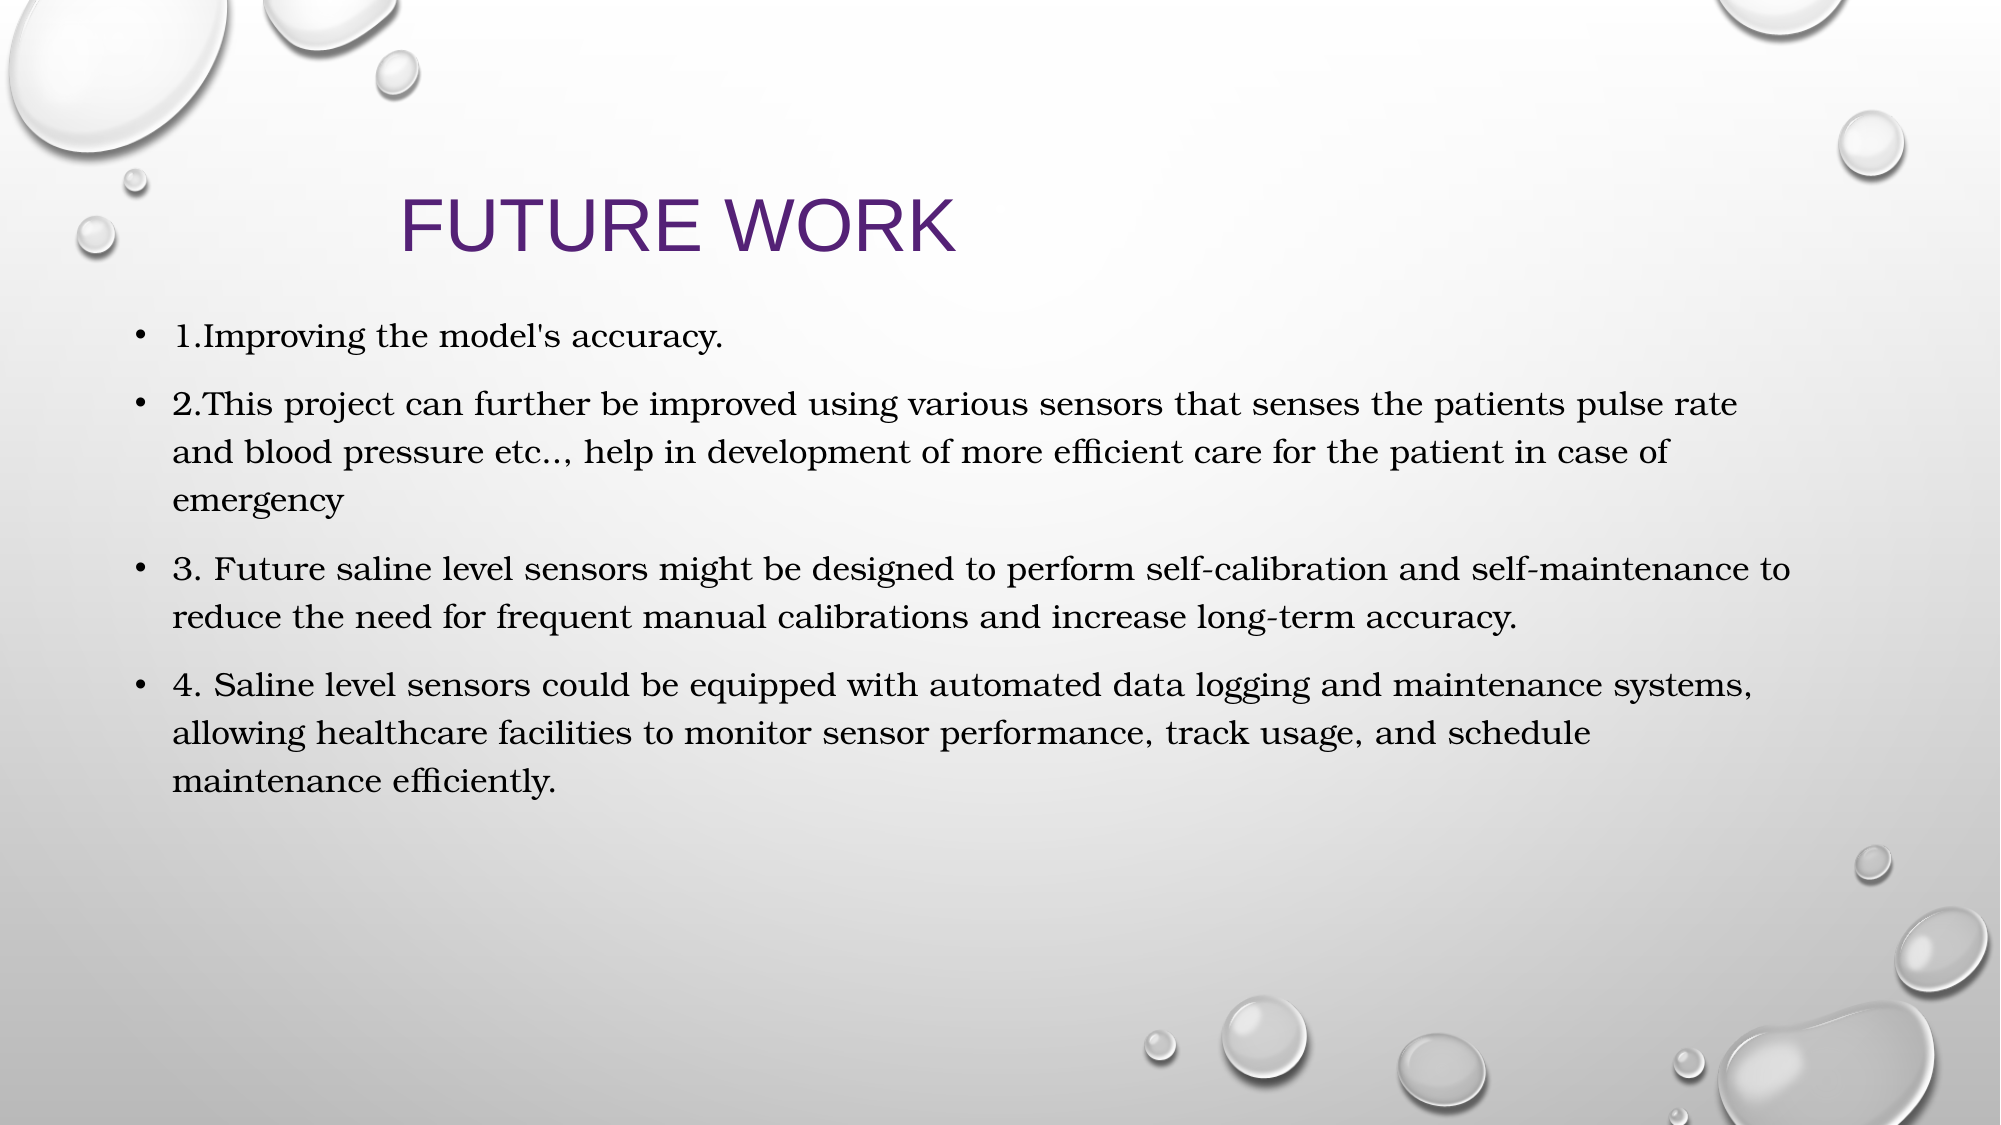

# Future work
1.Improving the model's accuracy.
2.This project can further be improved using various sensors that senses the patients pulse rate and blood pressure etc.., help in development of more efficient care for the patient in case of emergency
3. Future saline level sensors might be designed to perform self-calibration and self-maintenance to reduce the need for frequent manual calibrations and increase long-term accuracy.
4. Saline level sensors could be equipped with automated data logging and maintenance systems, allowing healthcare facilities to monitor sensor performance, track usage, and schedule maintenance efficiently.